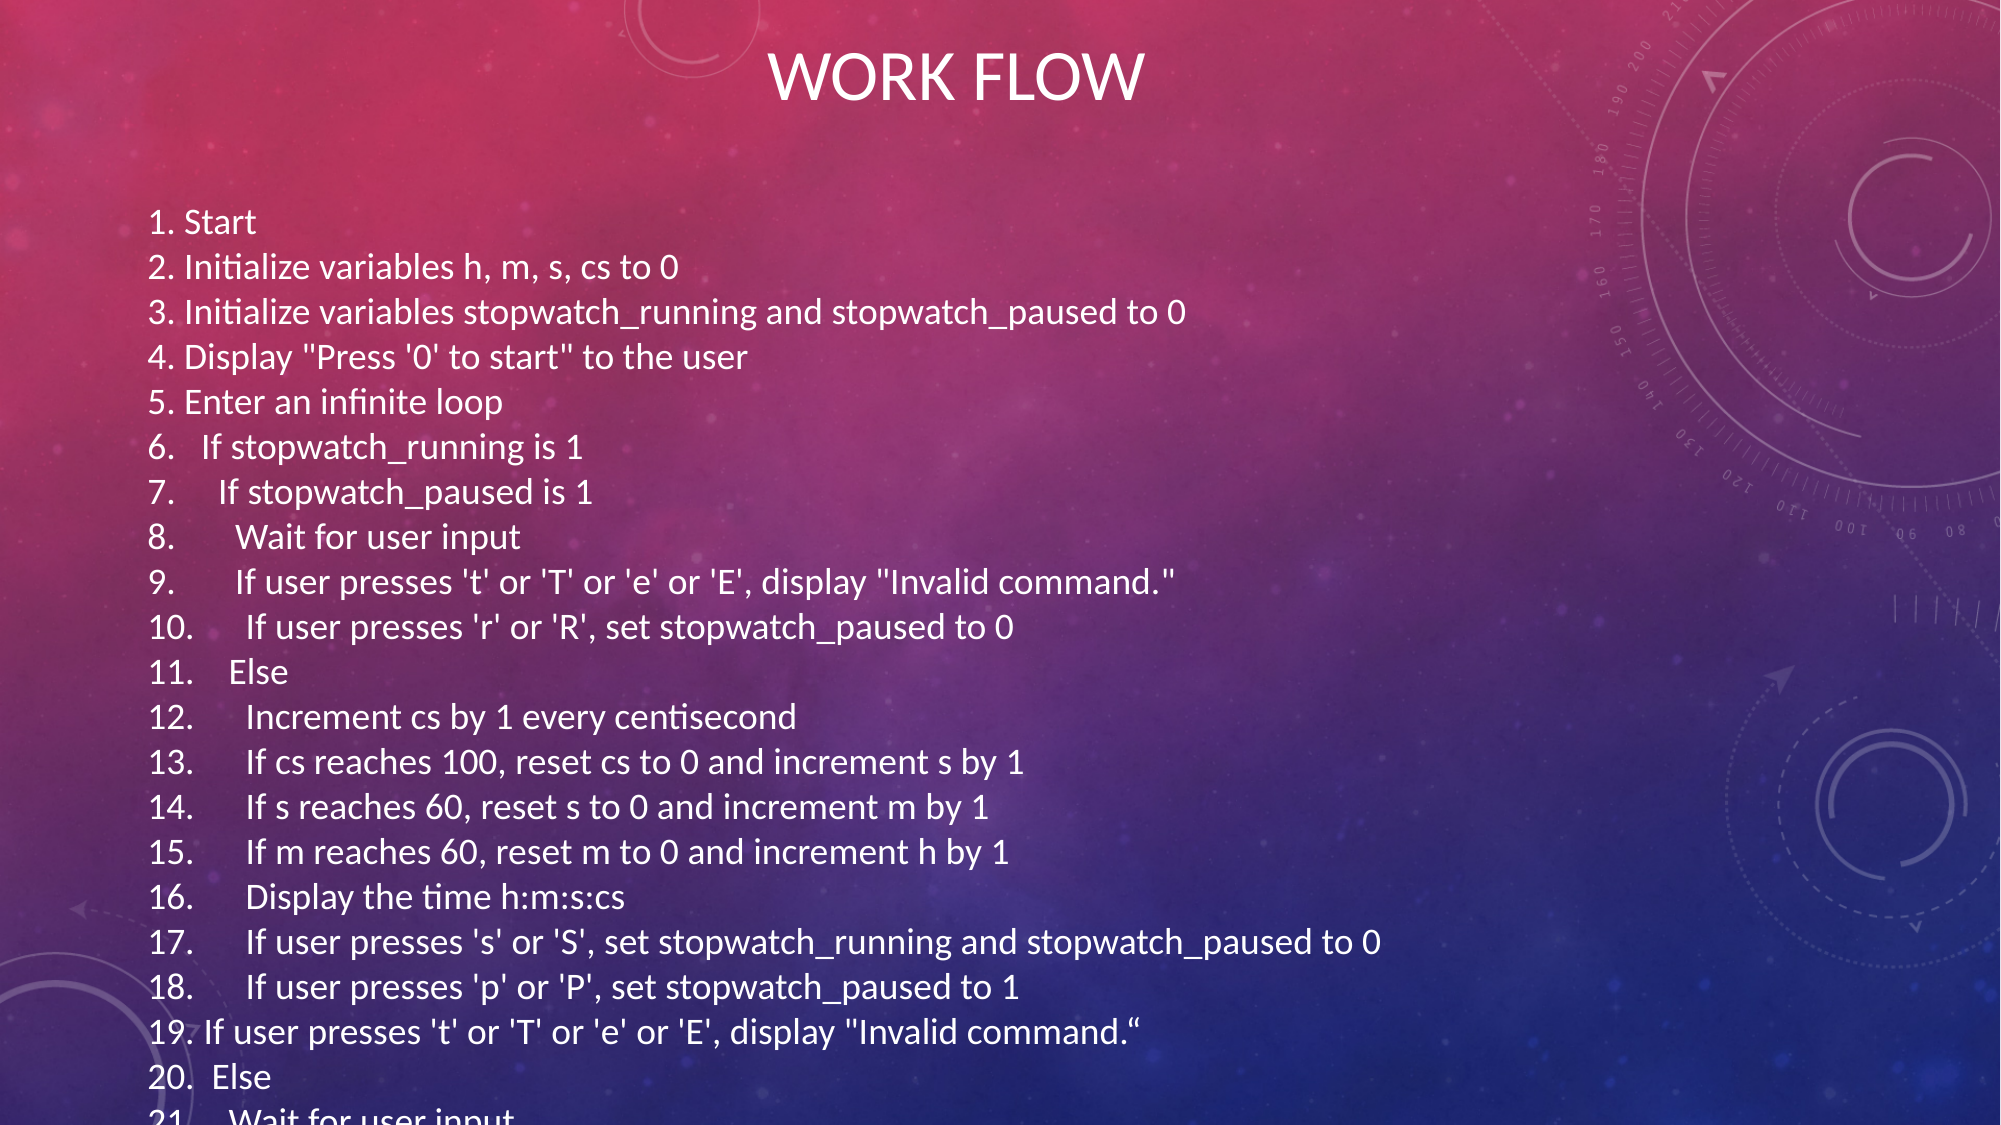

# Work Flow
1. Start
2. Initialize variables h, m, s, cs to 0
3. Initialize variables stopwatch_running and stopwatch_paused to 0
4. Display "Press '0' to start" to the user
5. Enter an infinite loop
6.   If stopwatch_running is 1
7.     If stopwatch_paused is 1
8.       Wait for user input
9.       If user presses 't' or 'T' or 'e' or 'E', display "Invalid command."
10.      If user presses 'r' or 'R', set stopwatch_paused to 0
11.    Else
12.      Increment cs by 1 every centisecond
13.      If cs reaches 100, reset cs to 0 and increment s by 1
14.      If s reaches 60, reset s to 0 and increment m by 1
15.      If m reaches 60, reset m to 0 and increment h by 1
16.      Display the time h:m:s:cs
17.      If user presses 's' or 'S', set stopwatch_running and stopwatch_paused to 0
18.      If user presses 'p' or 'P', set stopwatch_paused to 1
If user presses 't' or 'T' or 'e' or 'E', display "Invalid command.“
20.  Else
21.    Wait for user input
22.    If user presses '0', set stopwatch_running to 1
23.    If user presses 't' or 'T' or 'e' or 'E'
24.      If stopwatch_running and stopwatch_paused are 0, reset h, m, s, cs to 0 and display the time
25.      If user presses 'e' or 'E', exit the program
26.    If user presses 'r' or 'R', display "Invalid command."
27.  End of loop
28. End